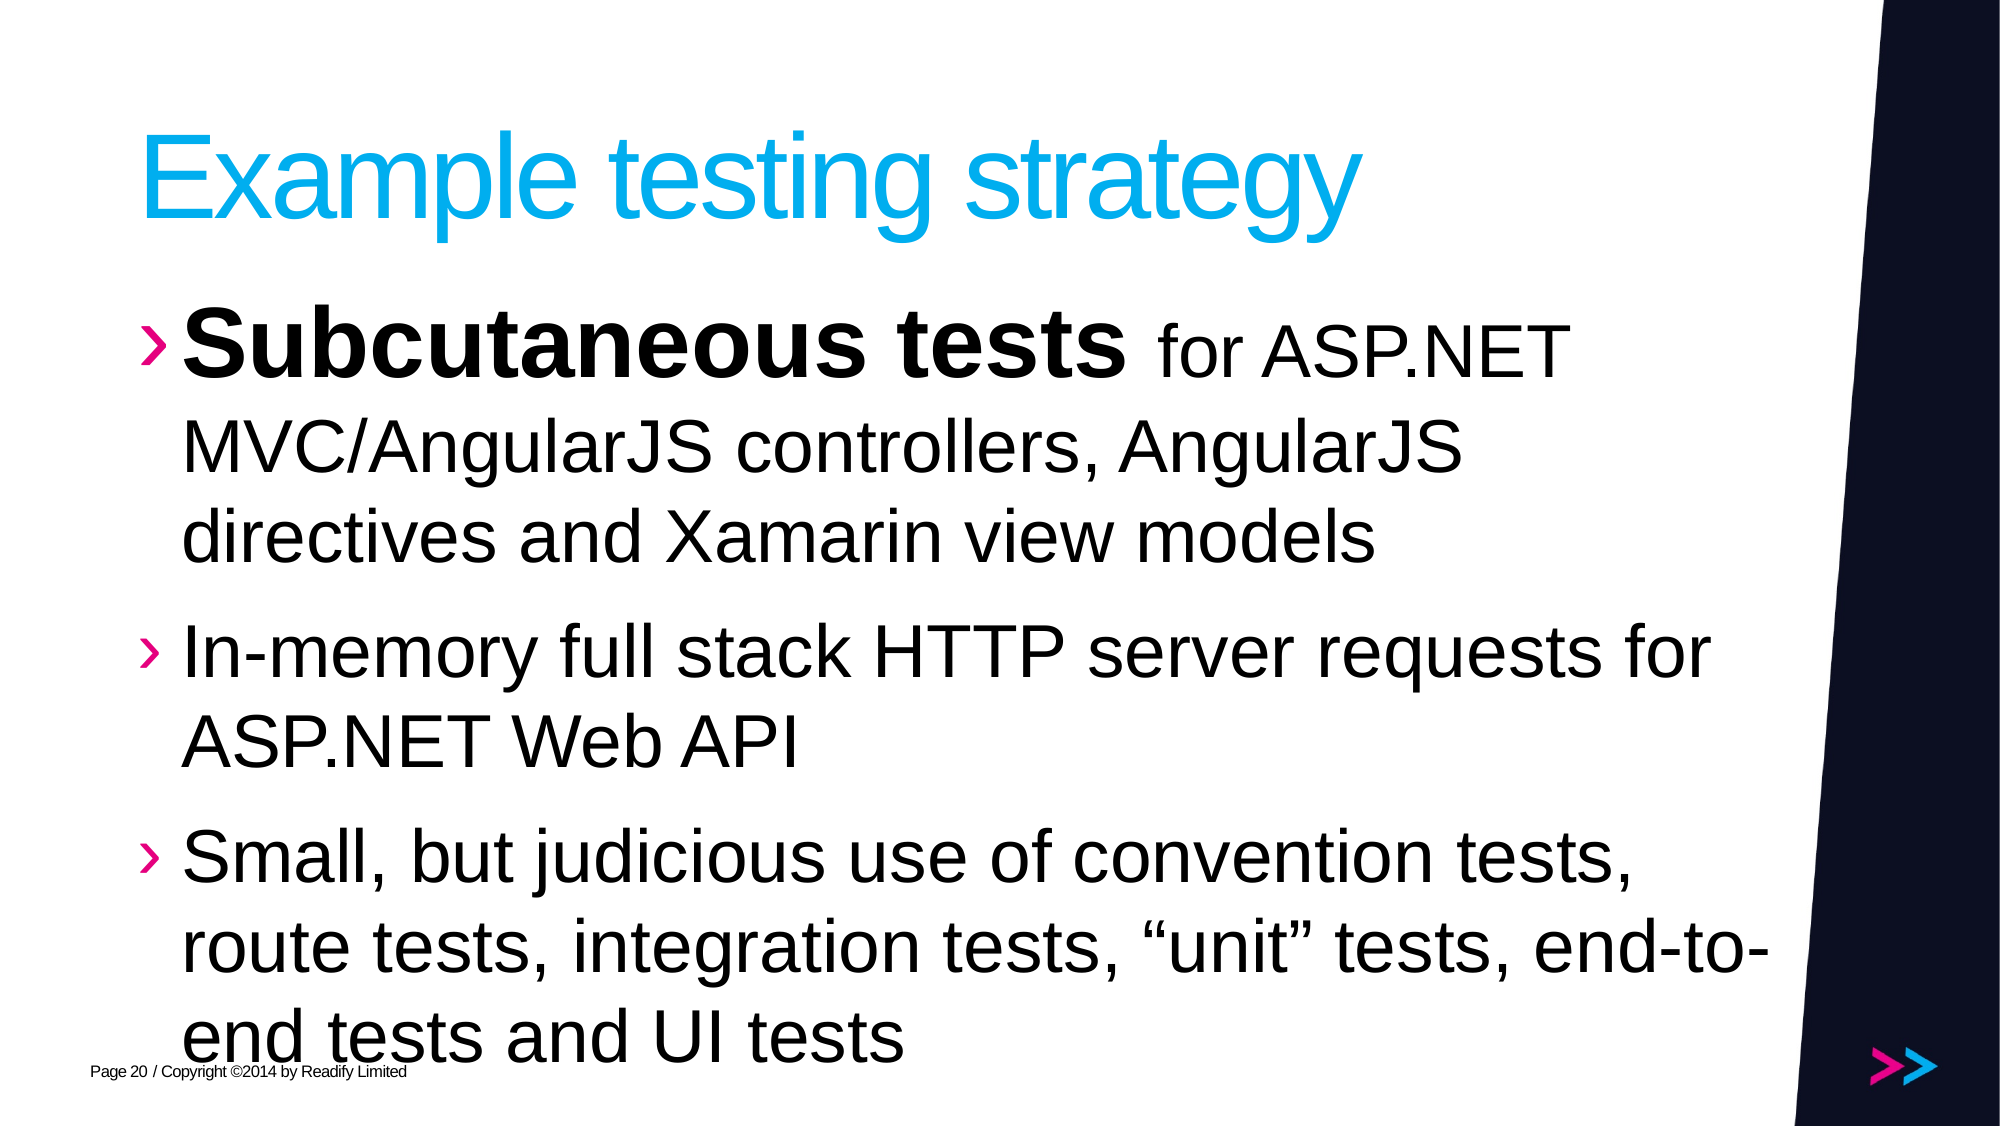

# Example testing strategy
Subcutaneous tests for ASP.NET MVC/AngularJS controllers, AngularJS directives and Xamarin view models
In-memory full stack HTTP server requests for ASP.NET Web API
Small, but judicious use of convention tests, route tests, integration tests, “unit” tests, end-to-end tests and UI tests
20
/ Copyright ©2014 by Readify Limited